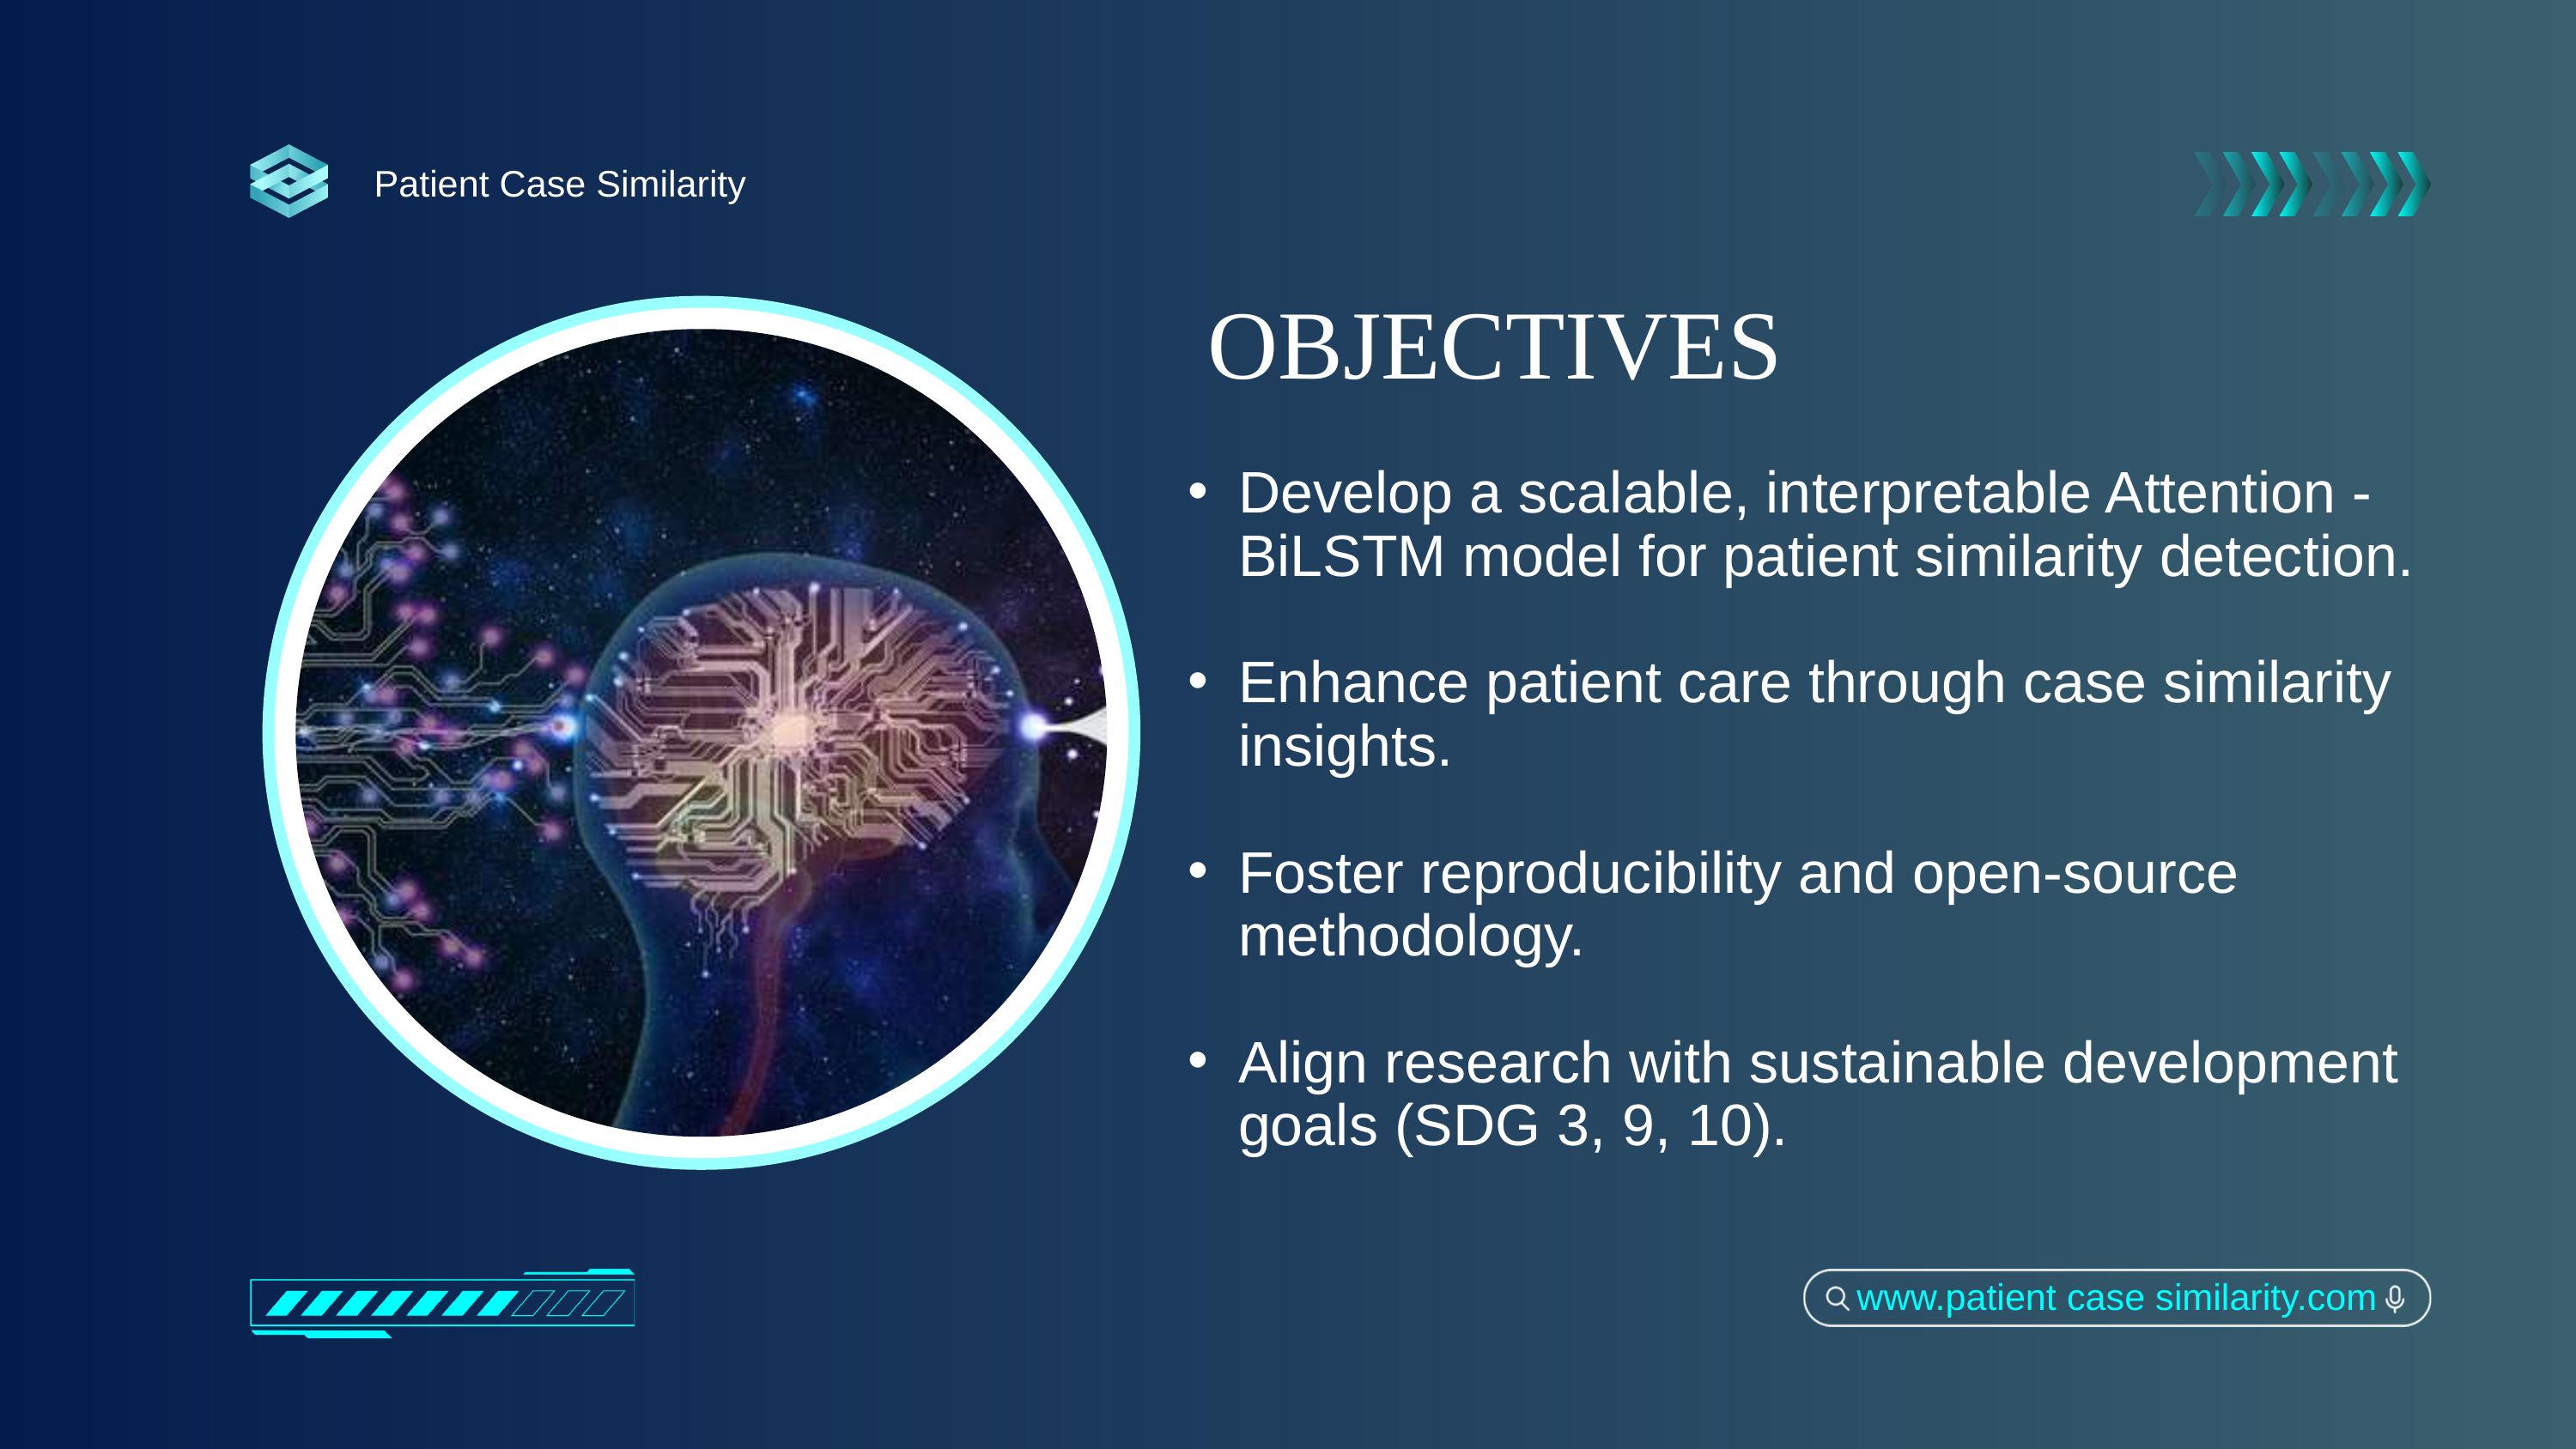

Patient Case Similarity

OBJECTIVES

Develop a scalable, interpretable Attention -BiLSTM model for patient similarity detection.

Enhance patient care through case similarity insights.

Foster reproducibility and open-source methodology.

Align research with sustainable development goals (SDG 3, 9, 10).

www.patient case similarity.com